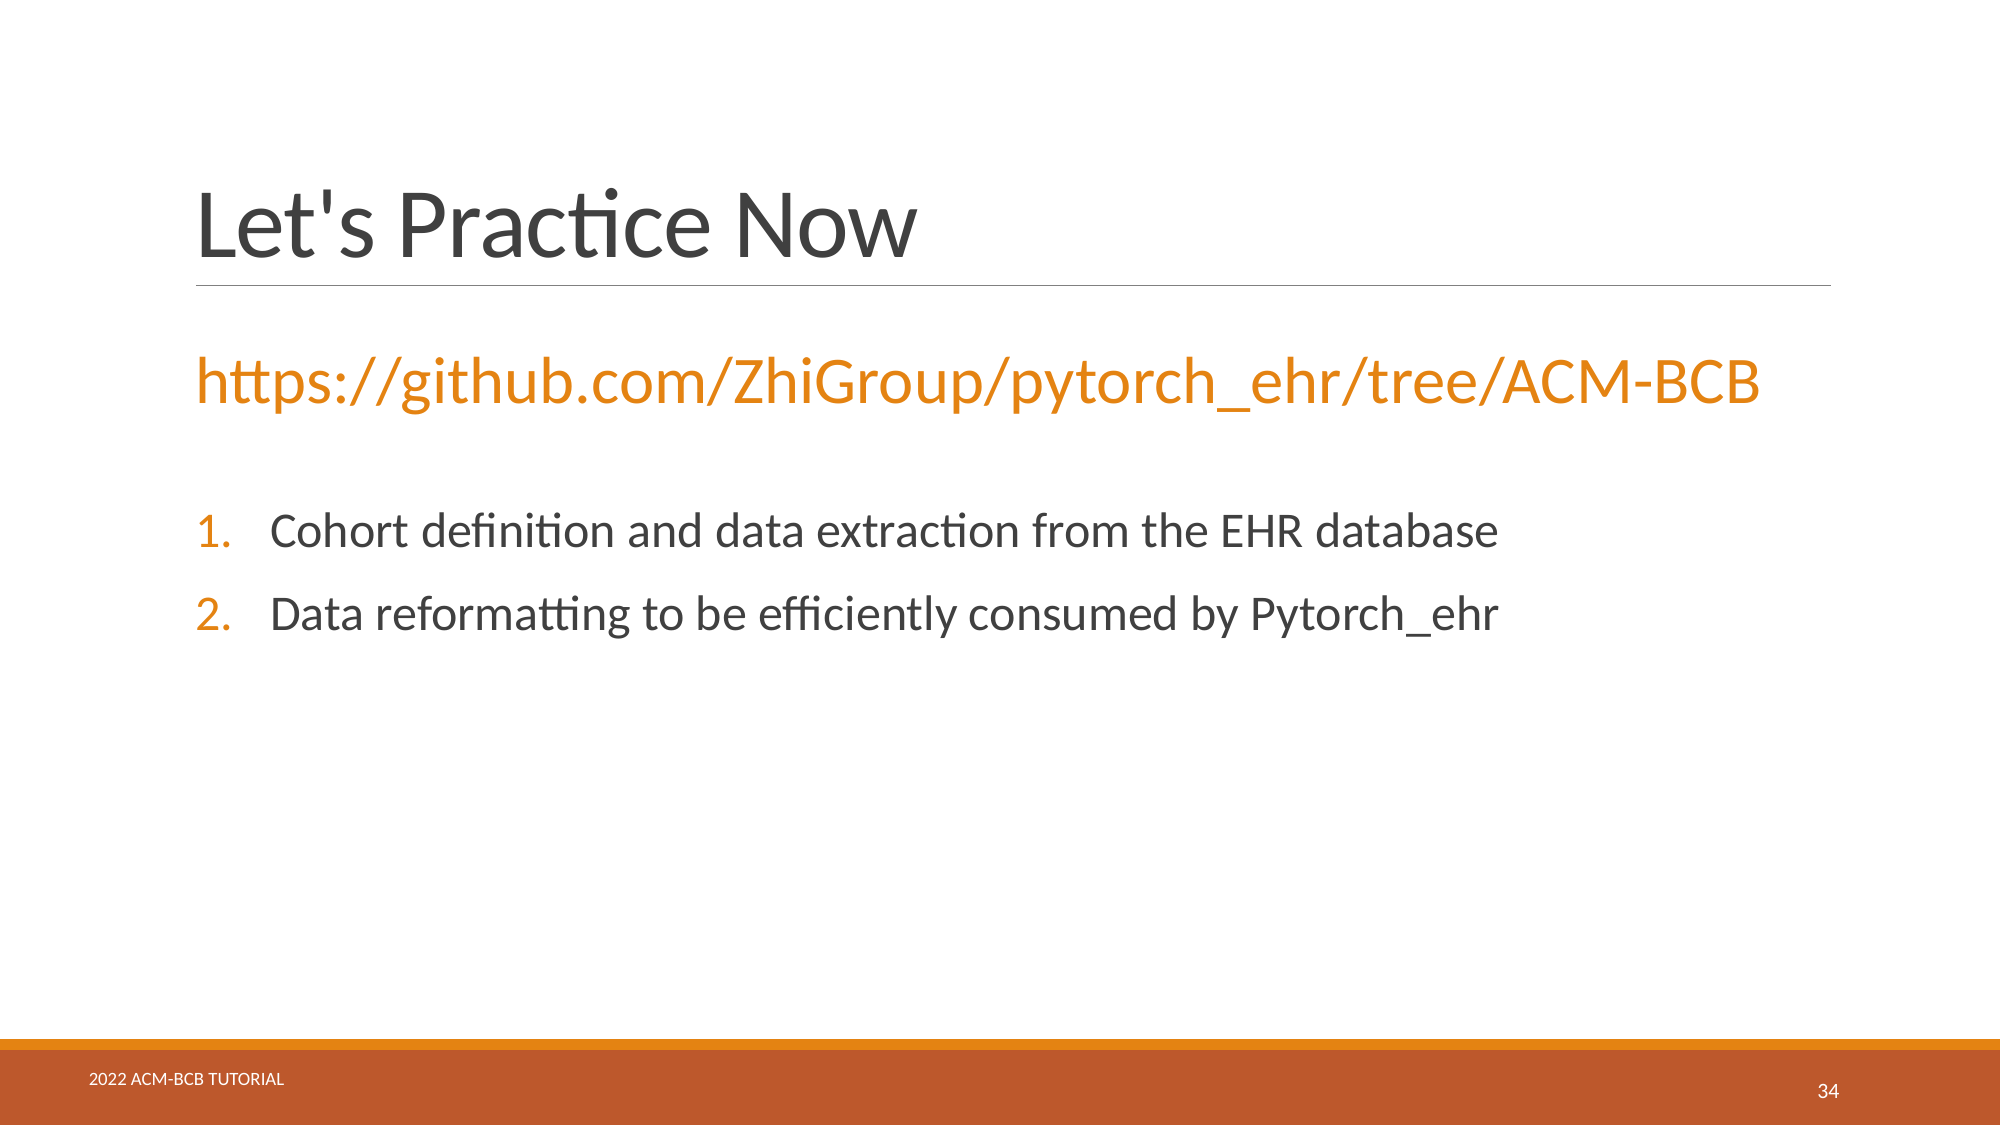

# Let's Practice Now
https://github.com/ZhiGroup/pytorch_ehr/tree/ACM-BCB
Cohort definition and data extraction from the EHR database
Data reformatting to be efficiently consumed by Pytorch_ehr
34
2022 ACM-BCB Tutorial